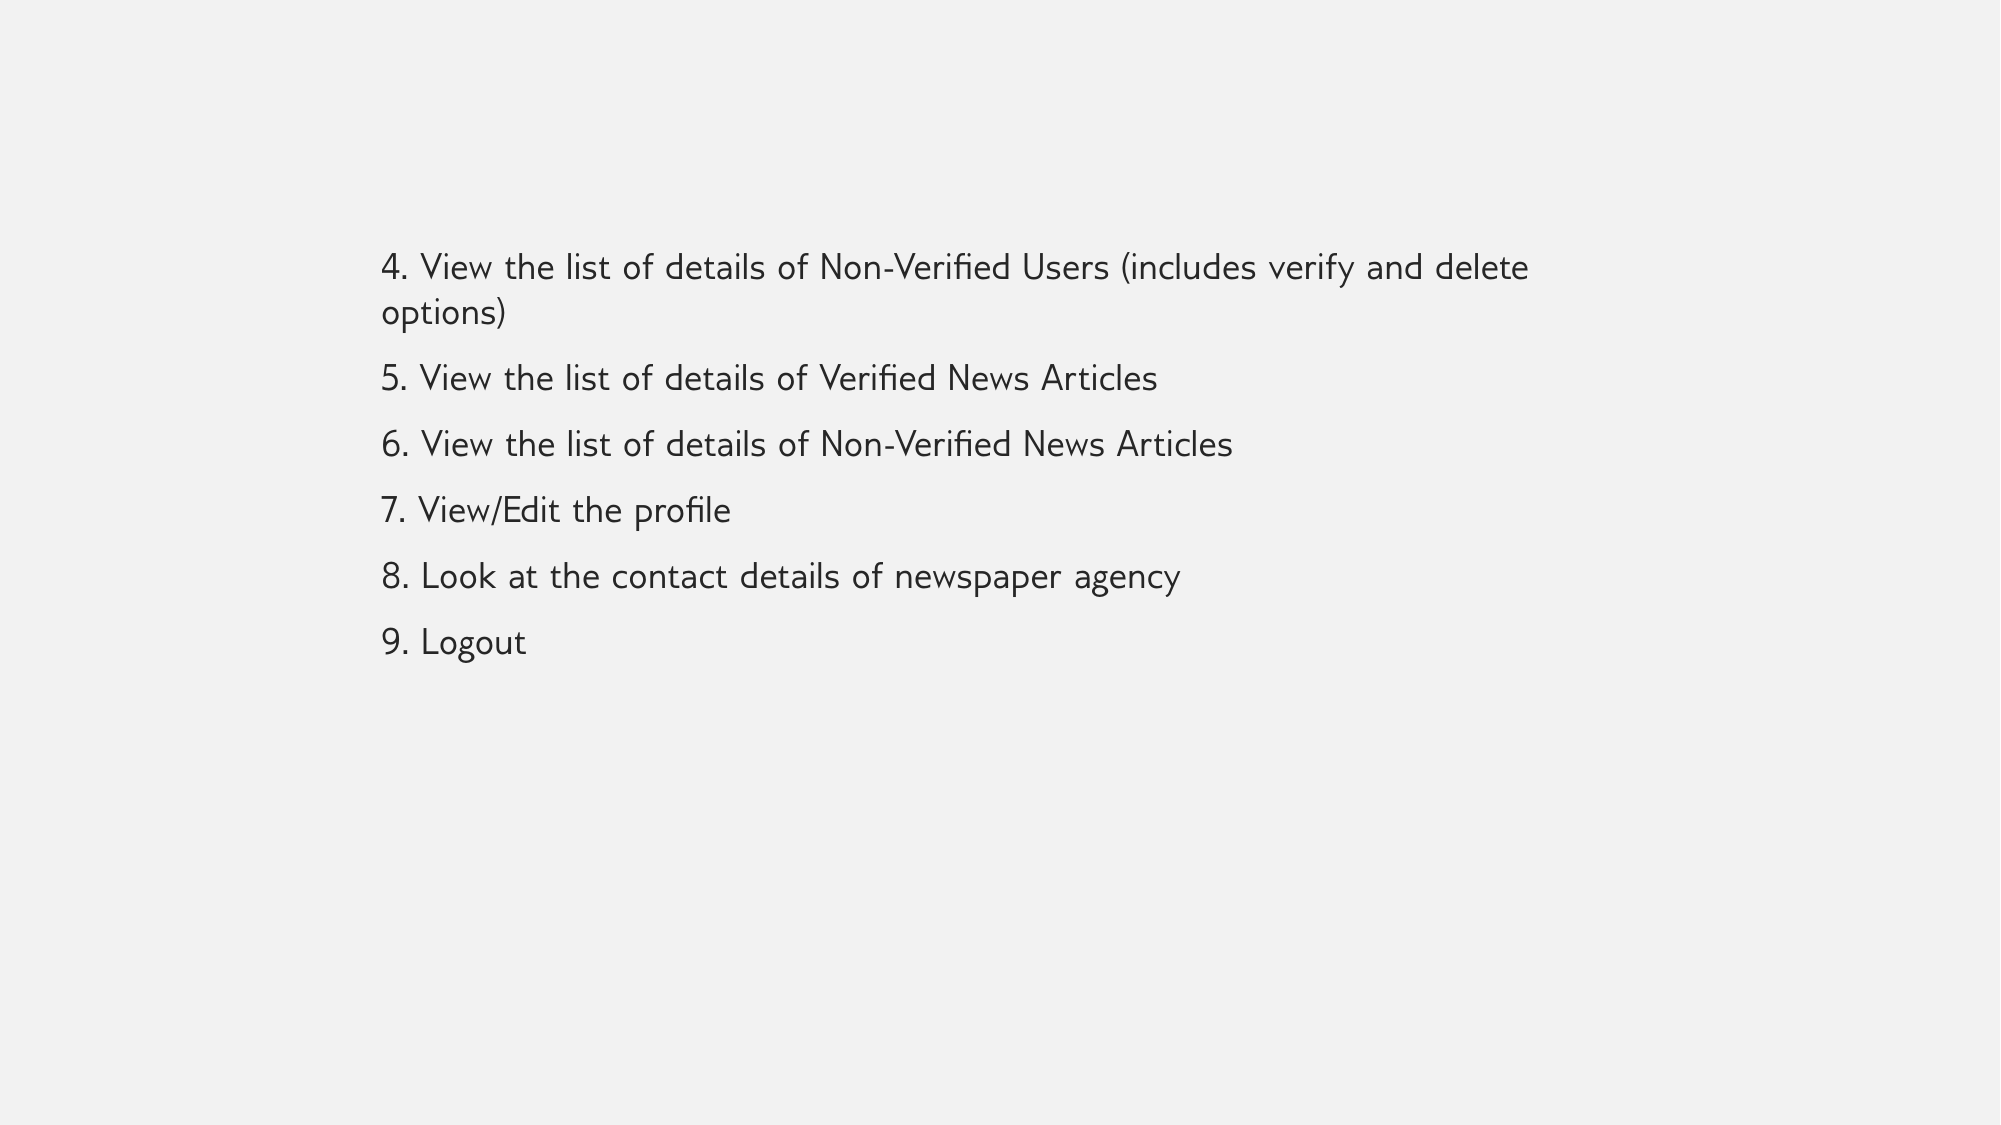

4. View the list of details of Non-Verified Users (includes verify and delete options)
5. View the list of details of Verified News Articles
6. View the list of details of Non-Verified News Articles
7. View/Edit the profile
8. Look at the contact details of newspaper agency
9. Logout